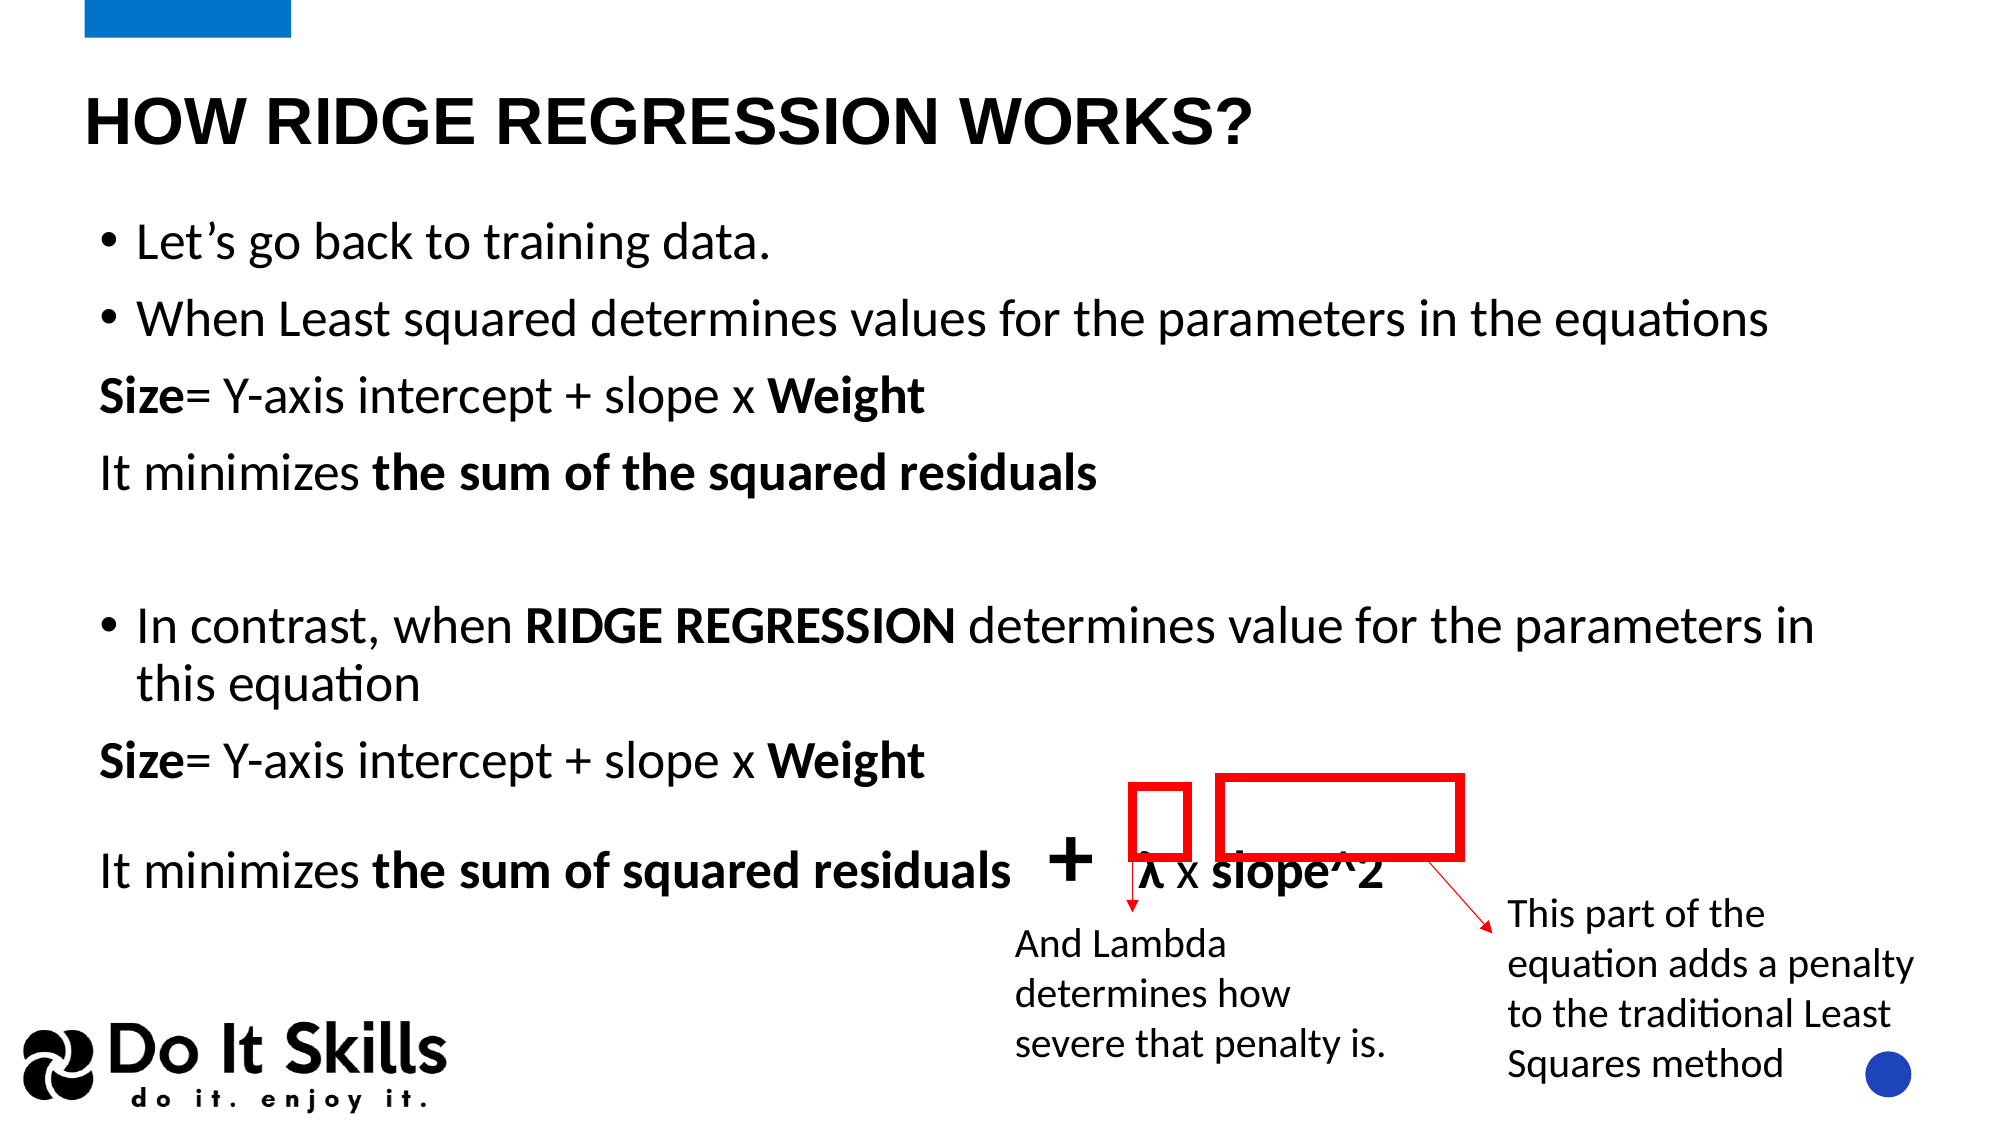

# HOW RIDGE REGRESSION WORKS?
Let’s go back to training data.
When Least squared determines values for the parameters in the equations
Size= Y-axis intercept + slope x Weight
It minimizes the sum of the squared residuals

In contrast, when RIDGE REGRESSION determines value for the parameters in this equation
Size= Y-axis intercept + slope x Weight
It minimizes the sum of squared residuals   +   λ x slope^2

This part of the equation adds a penalty to the traditional Least Squares method
And Lambda determines how severe that penalty is.